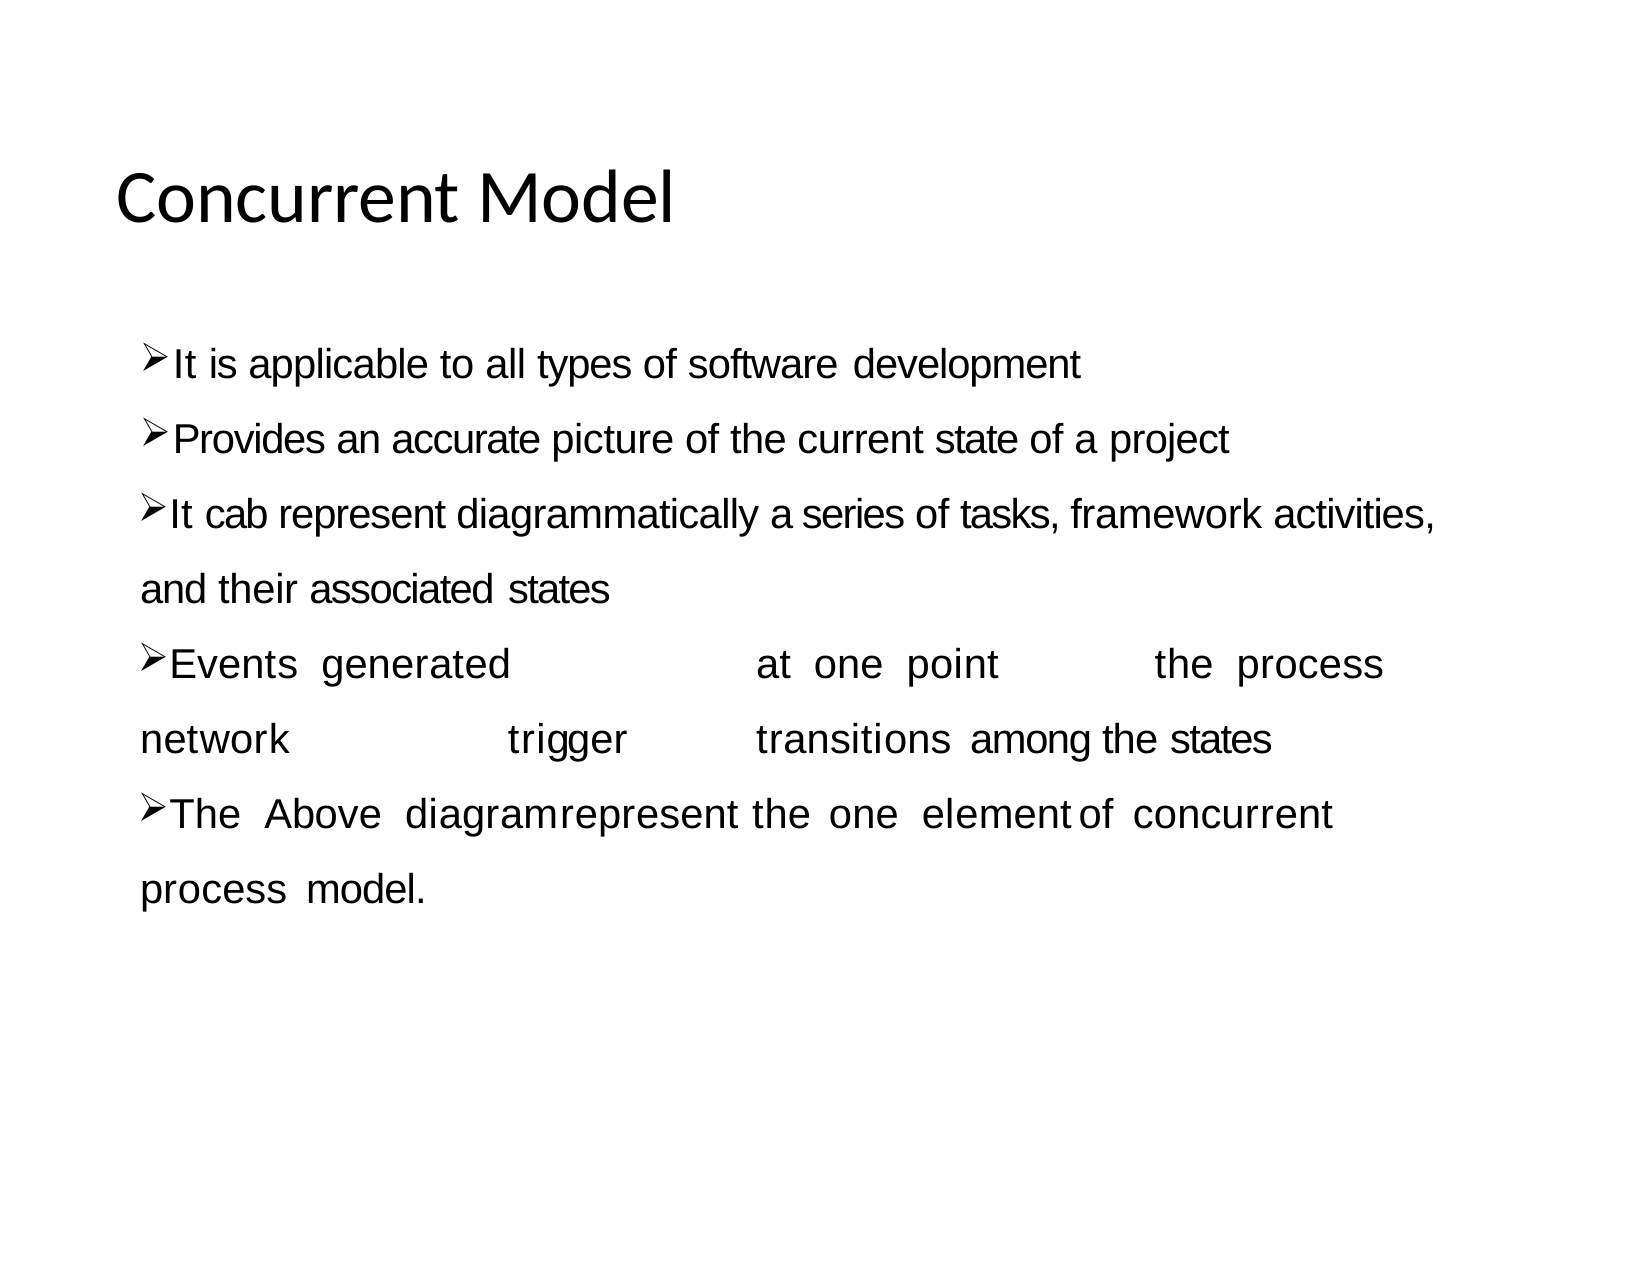

# Concurrent Model

It is applicable to all types of software development
Provides an accurate picture of the current state of a project
It cab represent diagrammatically a series of tasks, framework activities,  and their associated states
Events  generated	at  one  point	the  process  network	trigger	transitions  among the states
The  Above  diagram	represent	the	one  element	of	concurrent	process  model.